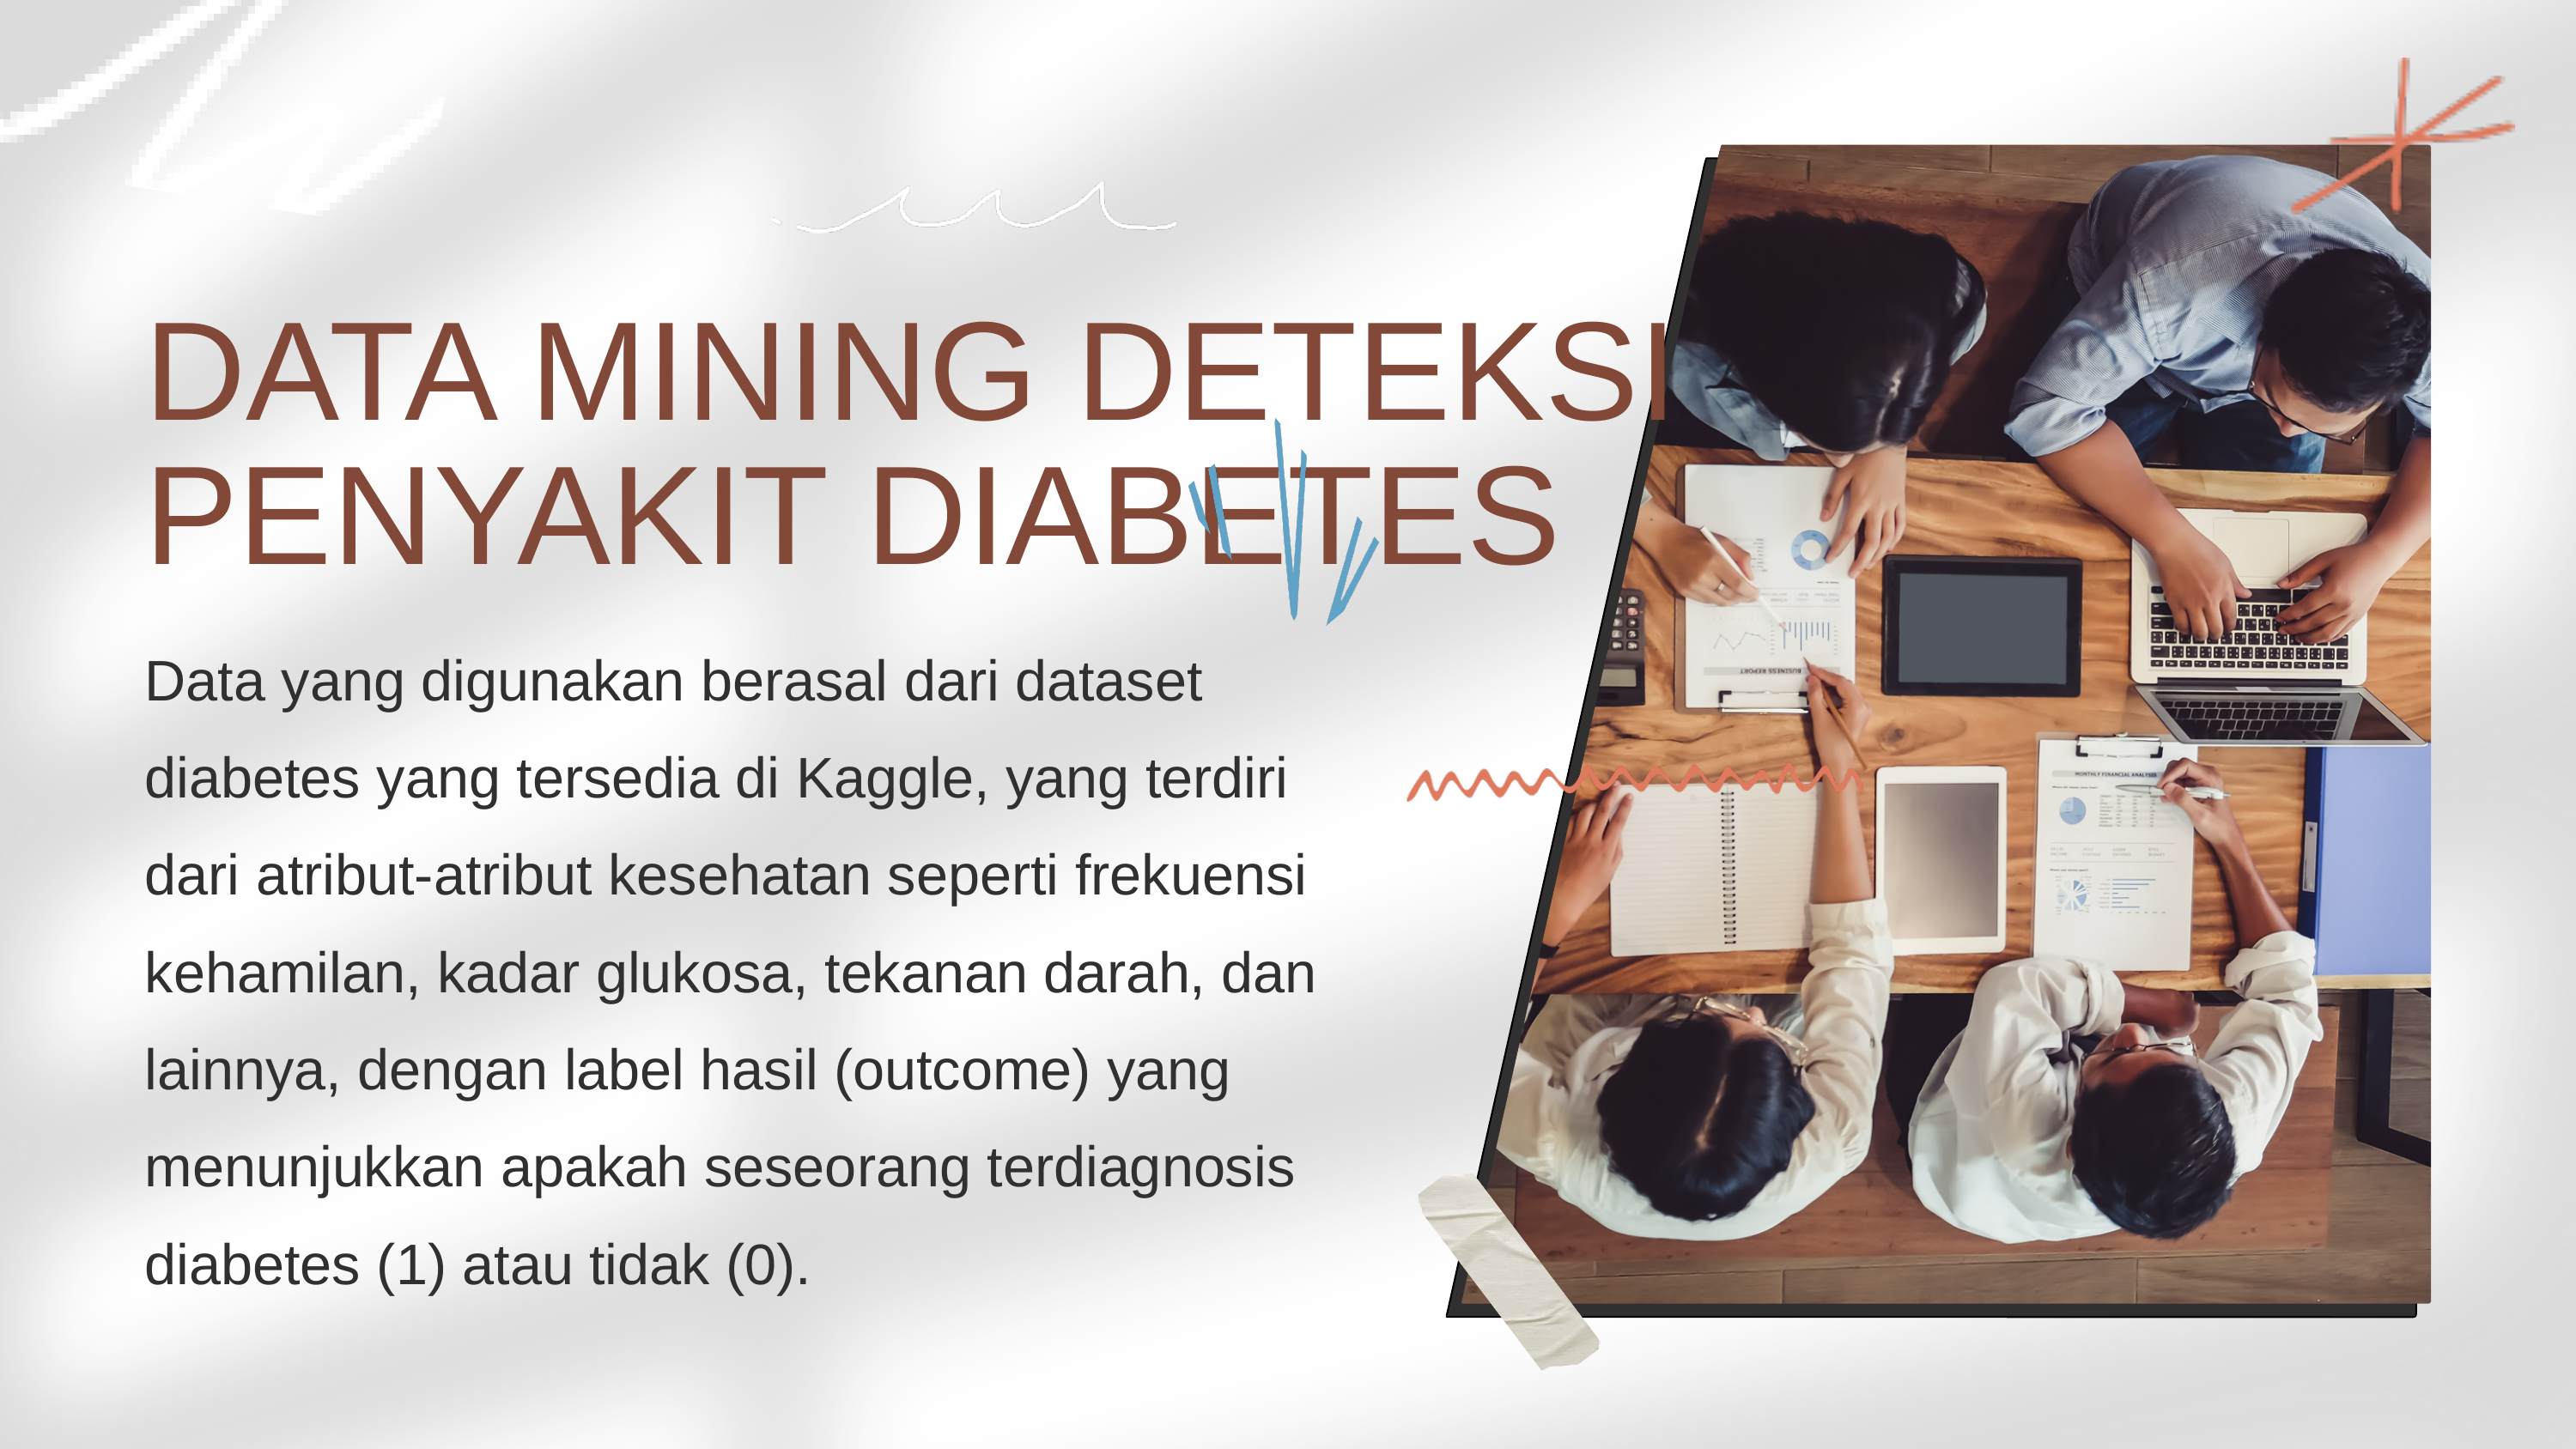

DATA MINING DETEKSI PENYAKIT DIABETES

Data yang digunakan berasal dari dataset diabetes yang tersedia di Kaggle, yang terdiri dari atribut-atribut kesehatan seperti frekuensi kehamilan, kadar glukosa, tekanan darah, dan lainnya, dengan label hasil (outcome) yang menunjukkan apakah seseorang terdiagnosis diabetes (1) atau tidak (0).